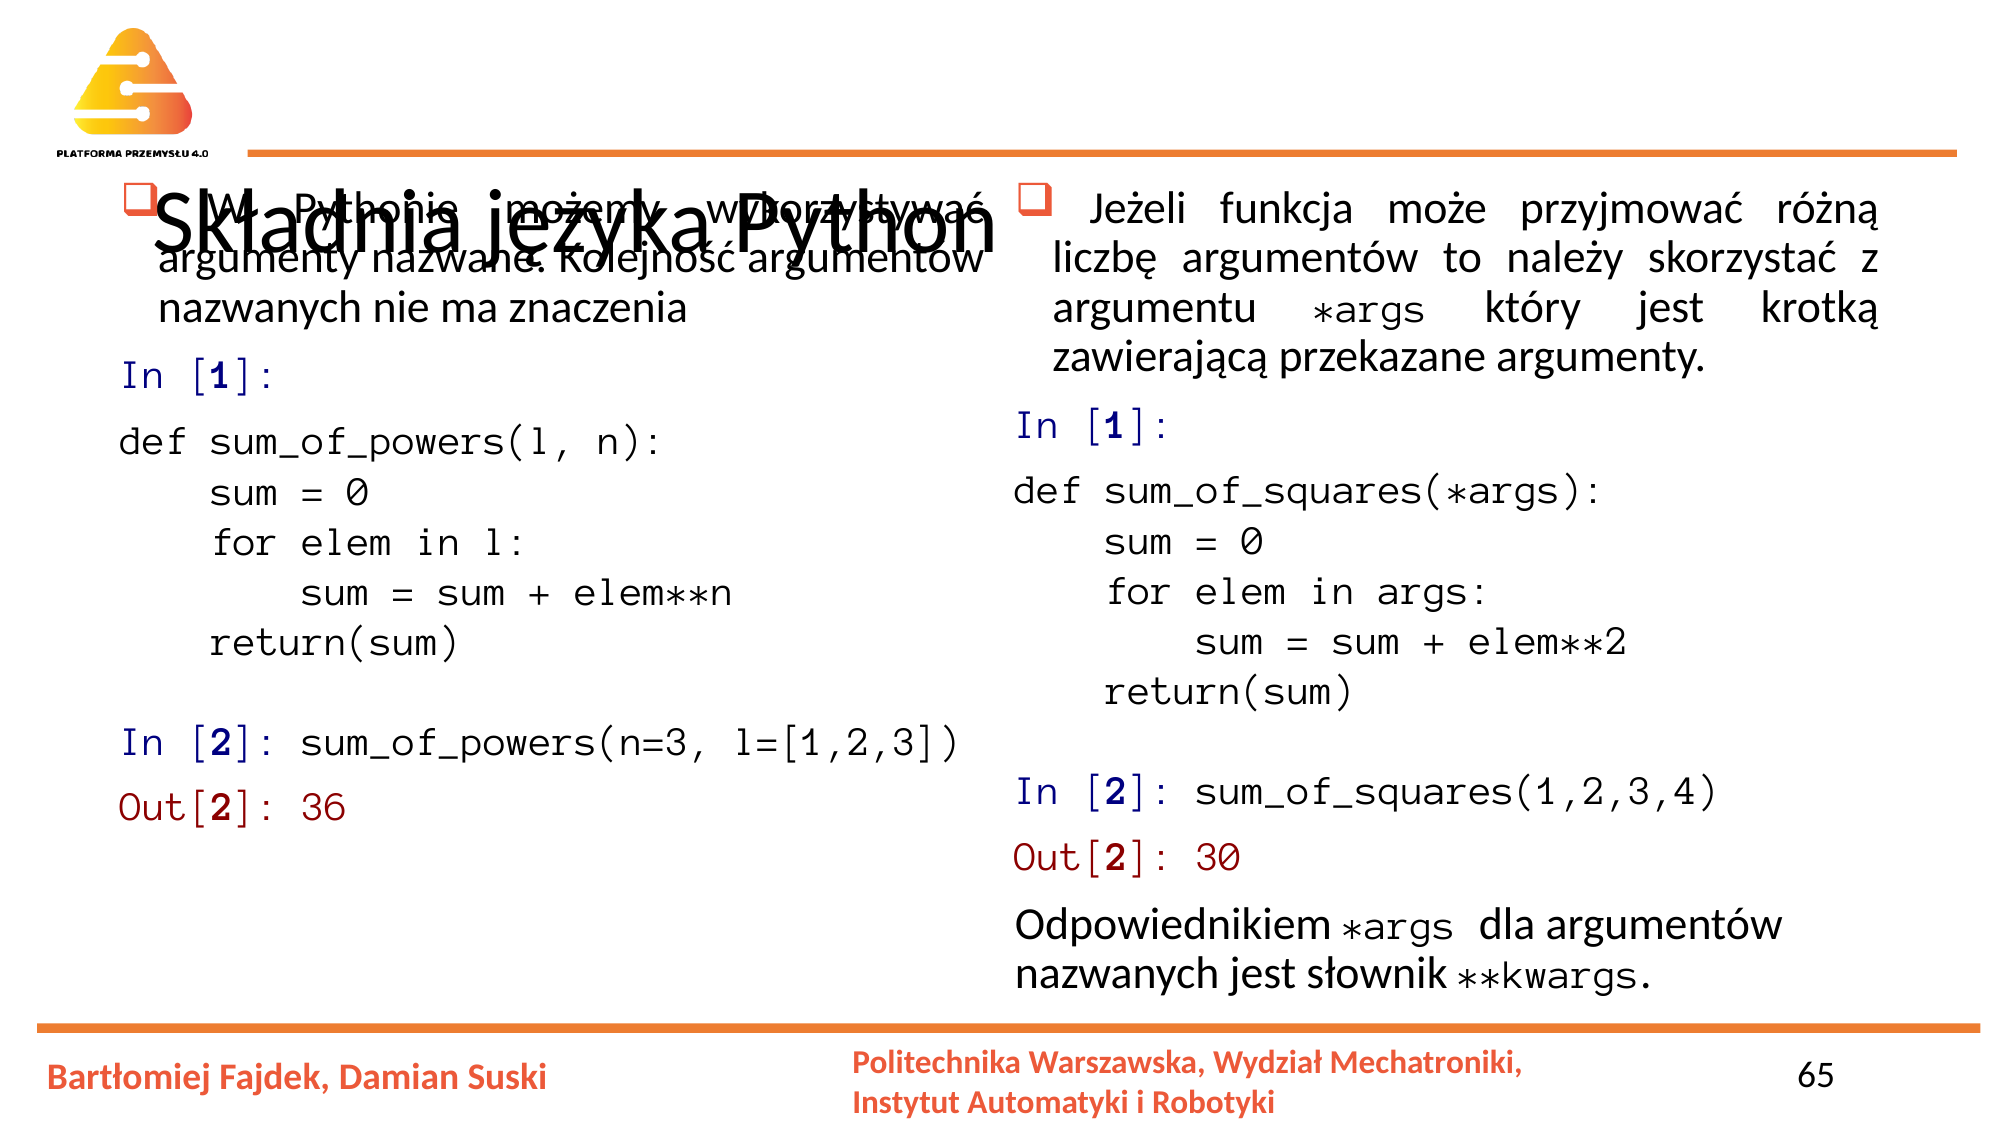

# Składnia języka Python
 W Pythonie możemy wykorzystywać argumenty nazwane. Kolejność argumentów nazwanych nie ma znaczenia
In [1]:
def sum_of_powers(l, n):
    sum = 0
    for elem in l:
        sum = sum + elem**n
    return(sum)

In [2]: sum_of_powers(n=3, l=[1,2,3])
Out[2]: 36

 Jeżeli funkcja może przyjmować różną liczbę argumentów to należy skorzystać z argumentu *args który jest krotką zawierającą przekazane argumenty.
In [1]:
def sum_of_squares(*args):
    sum = 0
    for elem in args:
        sum = sum + elem**2
    return(sum)

In [2]: sum_of_squares(1,2,3,4)
Out[2]: 30
Odpowiednikiem *args dla argumentów nazwanych jest słownik **kwargs.
65